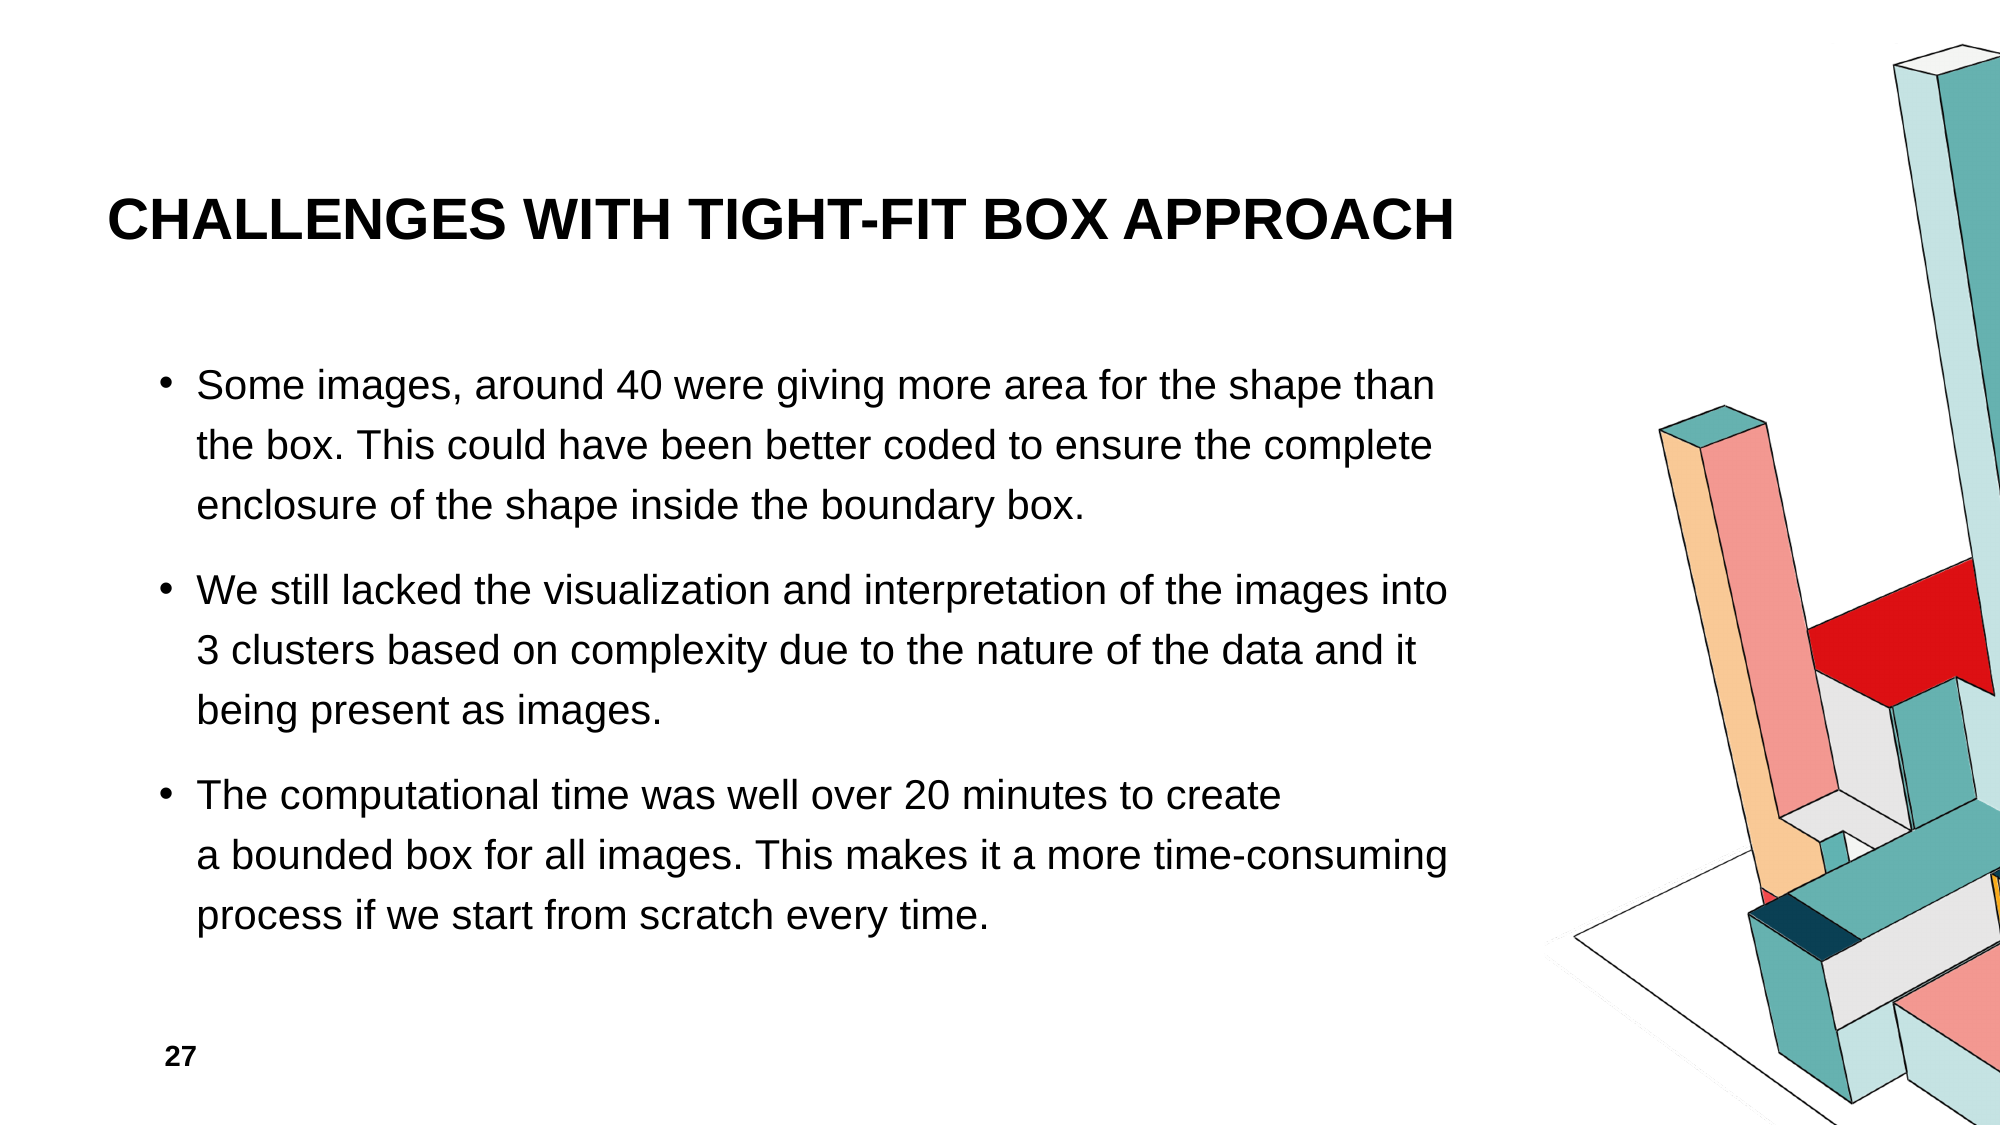

# Challenges with TIGHT-FIT BOX approach
Some images, around 40 were giving more area for the shape than the box. This could have been better coded to ensure the complete enclosure of the shape inside the boundary box.
We still lacked the visualization and interpretation of the images into 3 clusters based on complexity due to the nature of the data and it being present as images.
The computational time was well over 20 minutes to create a bounded box for all images. This makes it a more time-consuming process if we start from scratch every time.

27